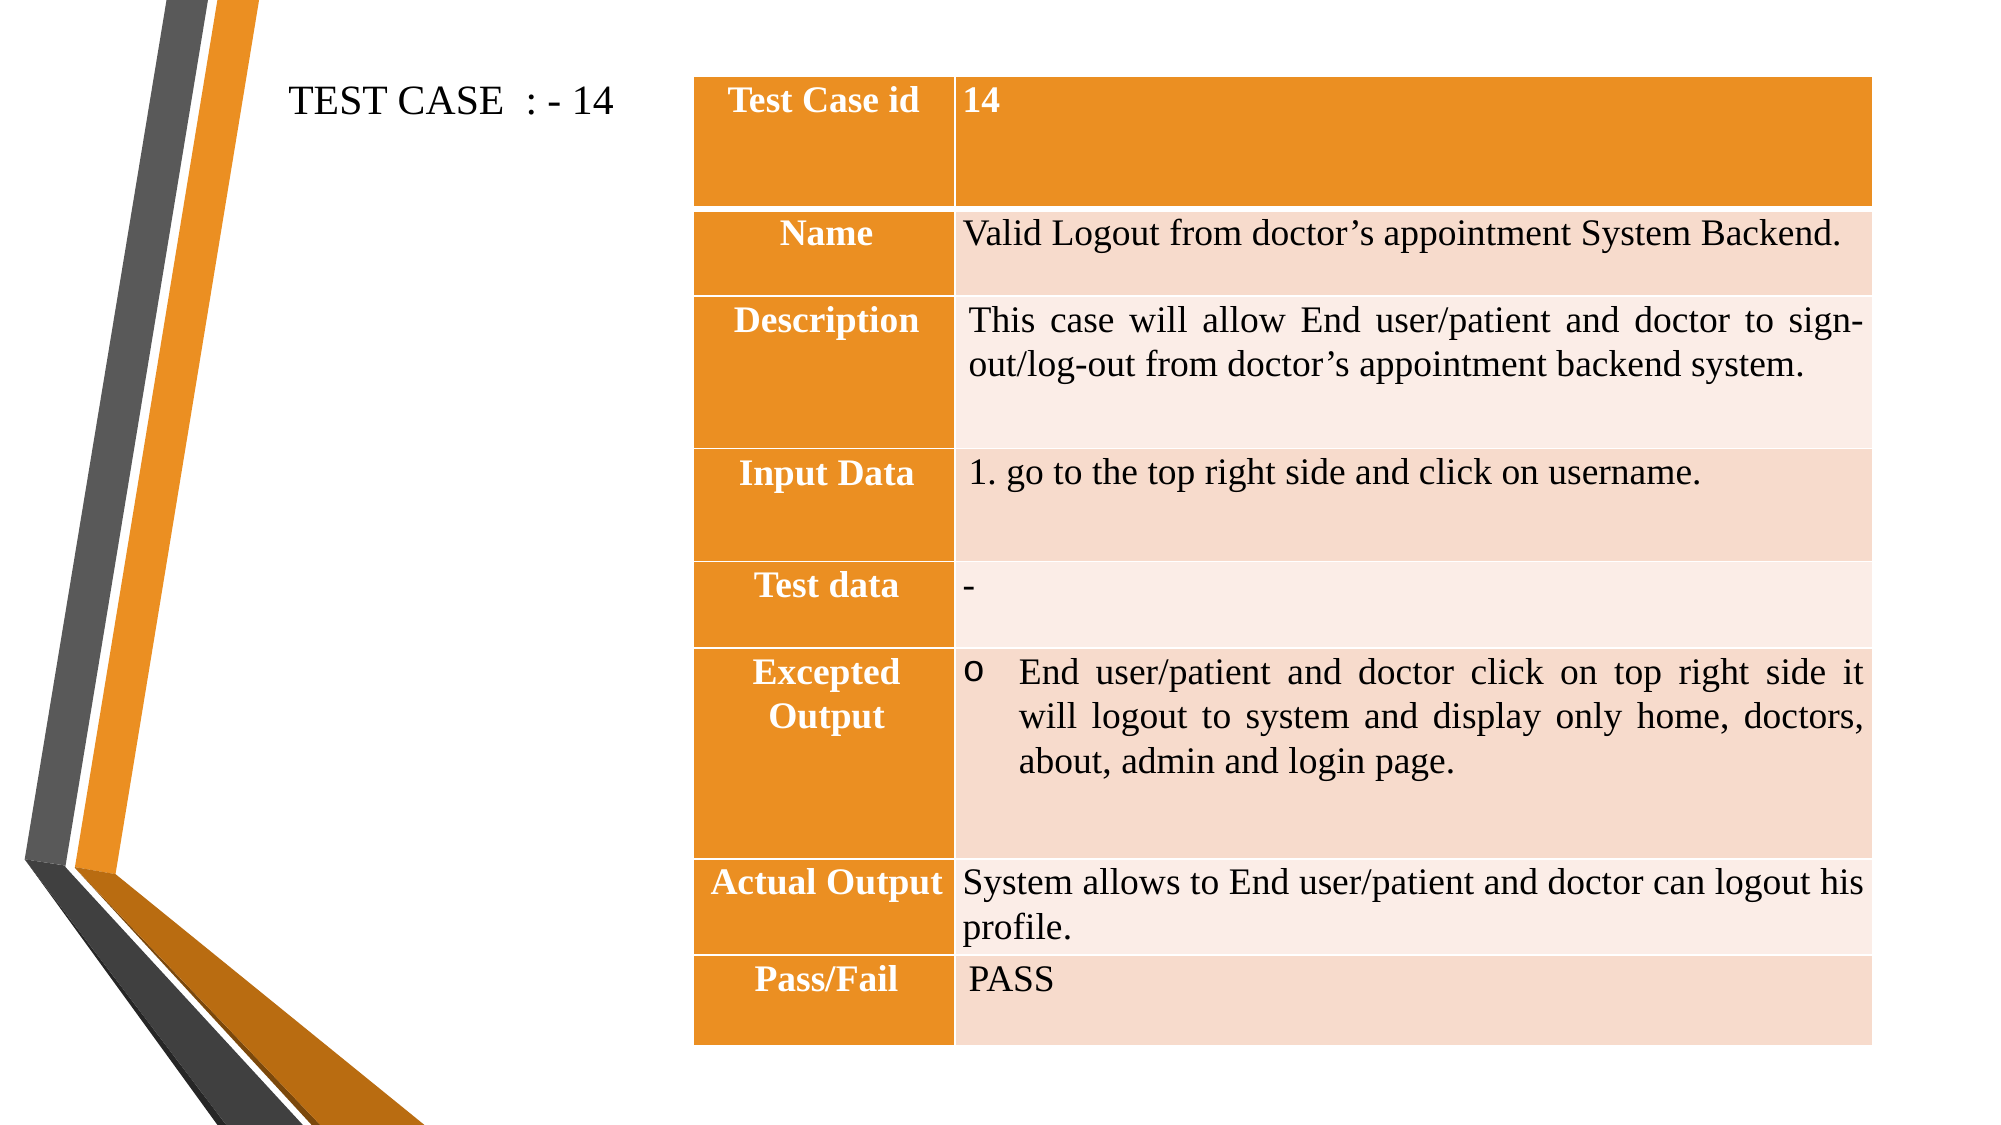

TEST CASE  : - 14
| Test Case id | 14 |
| --- | --- |
| Name | Valid Logout from doctor’s appointment System Backend. |
| Description | This case will allow End user/patient and doctor to sign-out/log-out from doctor’s appointment backend system. |
| Input Data | 1. go to the top right side and click on username. |
| Test data | - |
| Excepted Output | End user/patient and doctor click on top right side it will logout to system and display only home, doctors, about, admin and login page. |
| Actual Output | System allows to End user/patient and doctor can logout his profile. |
| Pass/Fail | PASS |